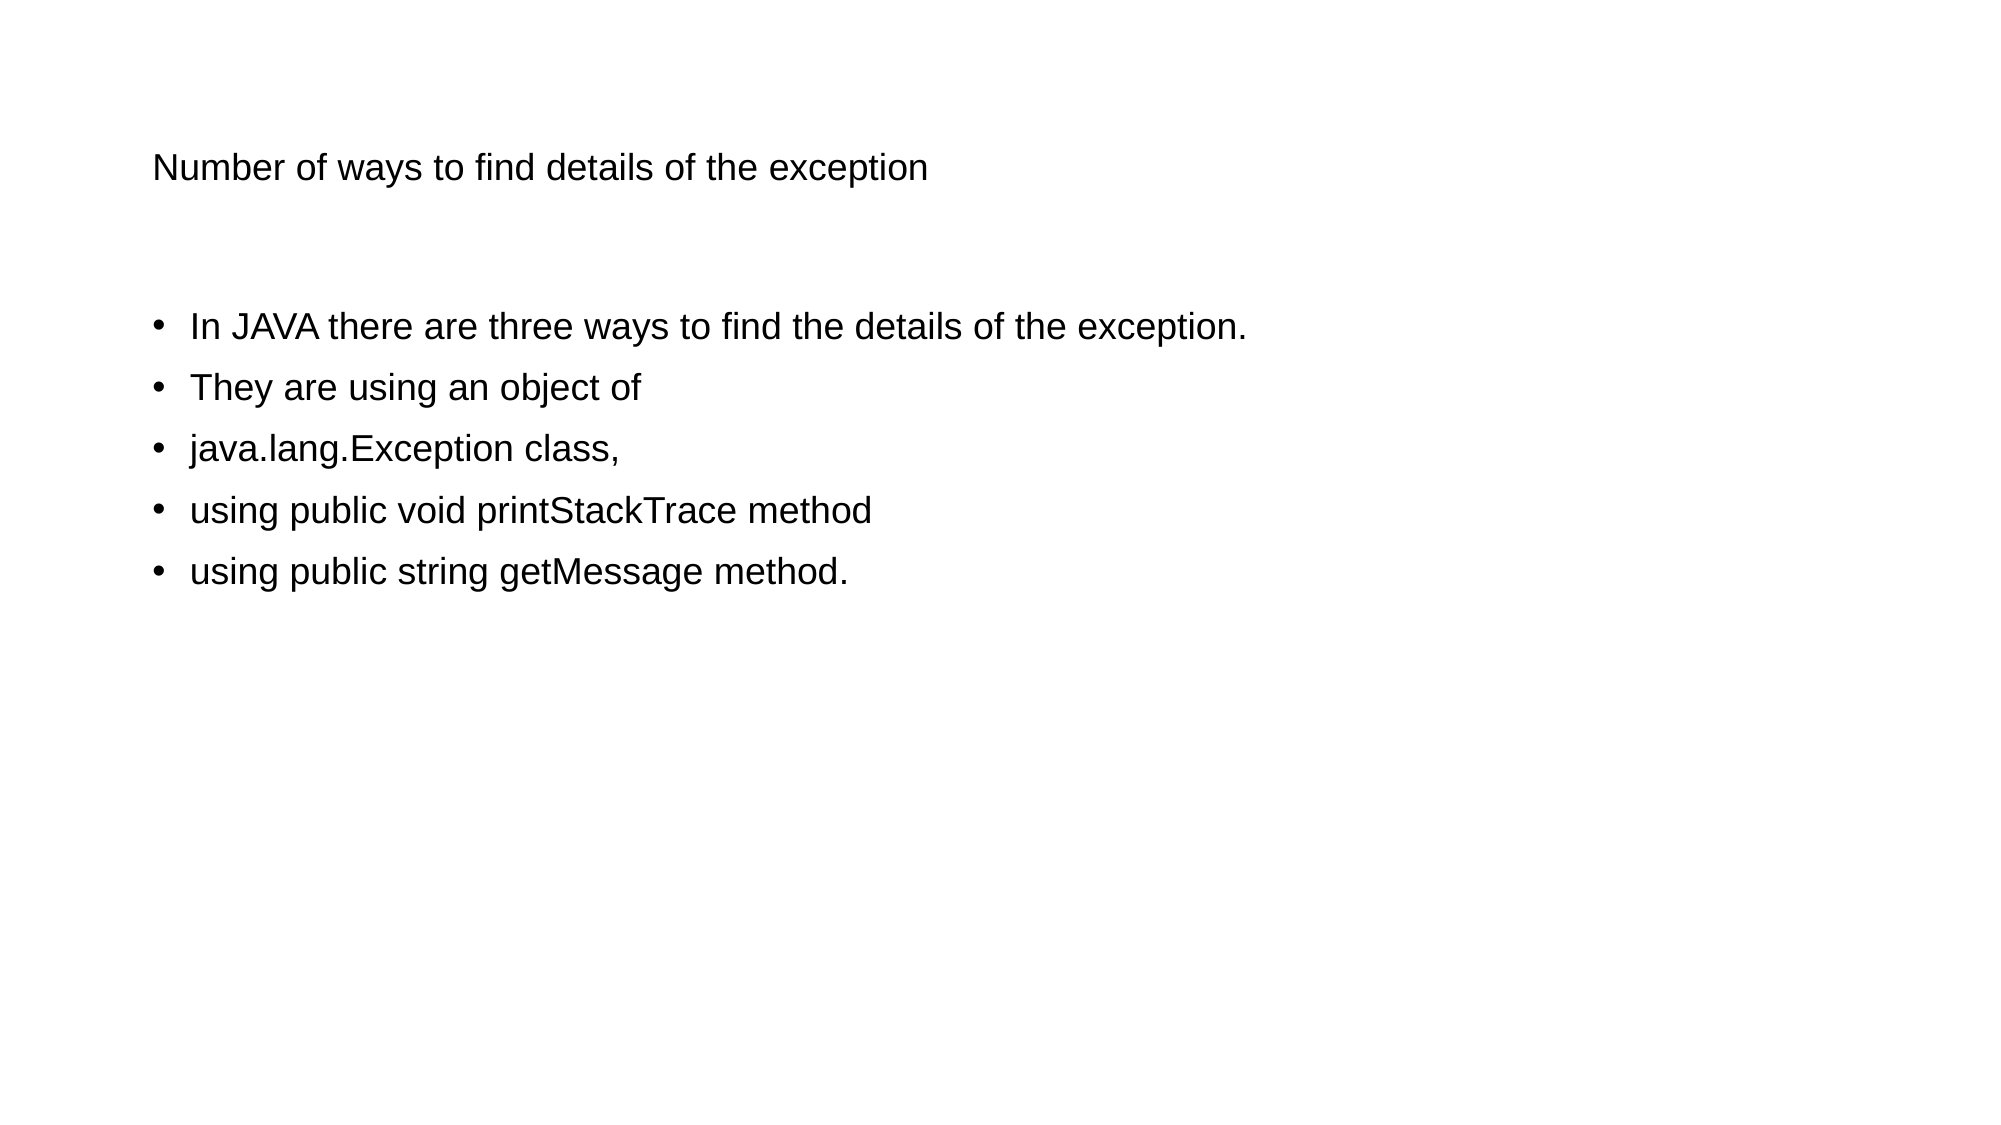

# Number of ways to find details of the exception
In JAVA there are three ways to find the details of the exception.
They are using an object of
java.lang.Exception class,
using public void printStackTrace method
using public string getMessage method.